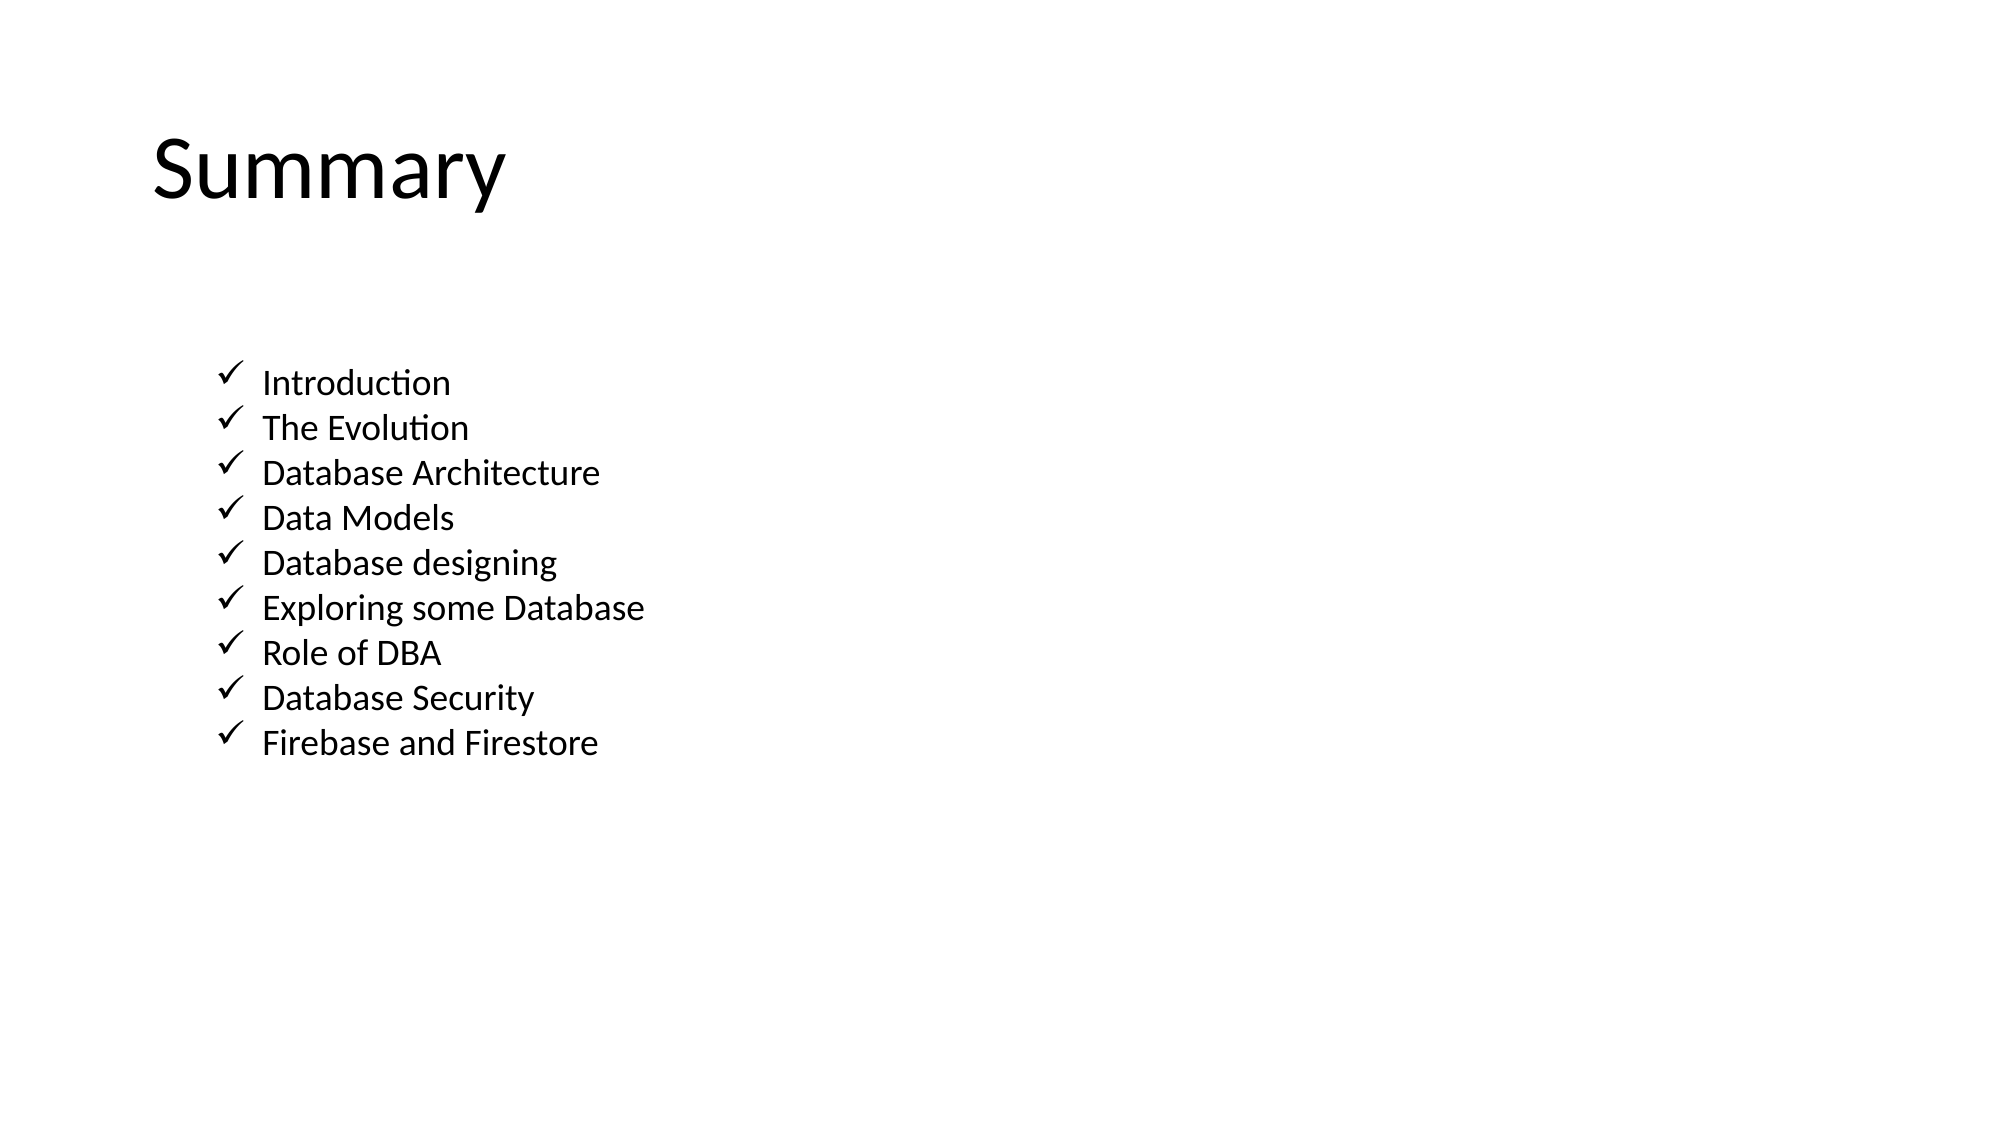

# Summary
Introduction
The Evolution
Database Architecture
Data Models
Database designing
Exploring some Database
Role of DBA
Database Security
Firebase and Firestore